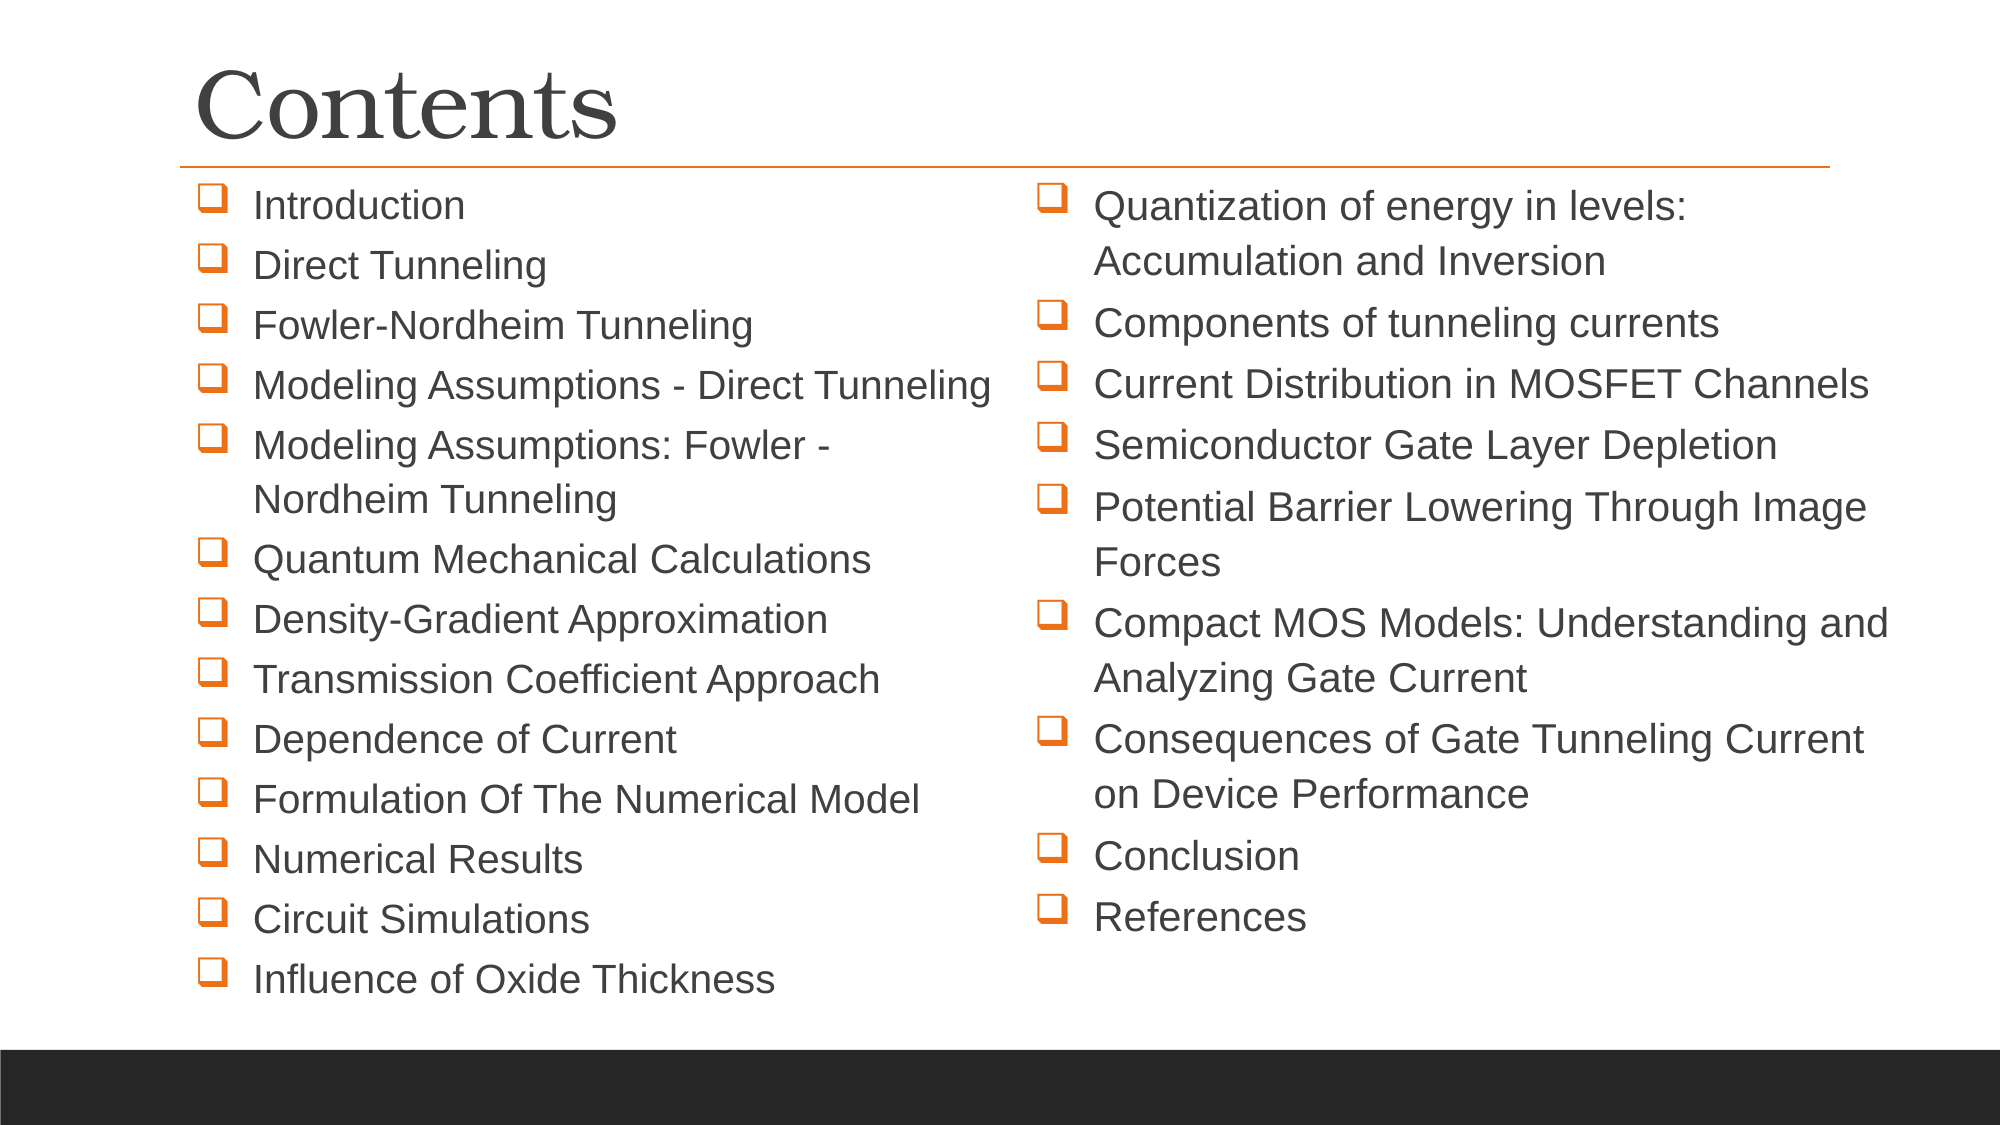

Contents
Introduction
Direct Tunneling
Fowler-Nordheim Tunneling
Modeling Assumptions - Direct Tunneling
Modeling Assumptions: Fowler - Nordheim Tunneling
Quantum Mechanical Calculations
Density-Gradient Approximation
Transmission Coefficient Approach
Dependence of Current
Formulation Of The Numerical Model
Numerical Results
Circuit Simulations
Influence of Oxide Thickness

Quantization of energy in levels: Accumulation and Inversion
Components of tunneling currents
Current Distribution in MOSFET Channels
Semiconductor Gate Layer Depletion
Potential Barrier Lowering Through Image Forces
Compact MOS Models: Understanding and Analyzing Gate Current
Consequences of Gate Tunneling Current on Device Performance
Conclusion
References